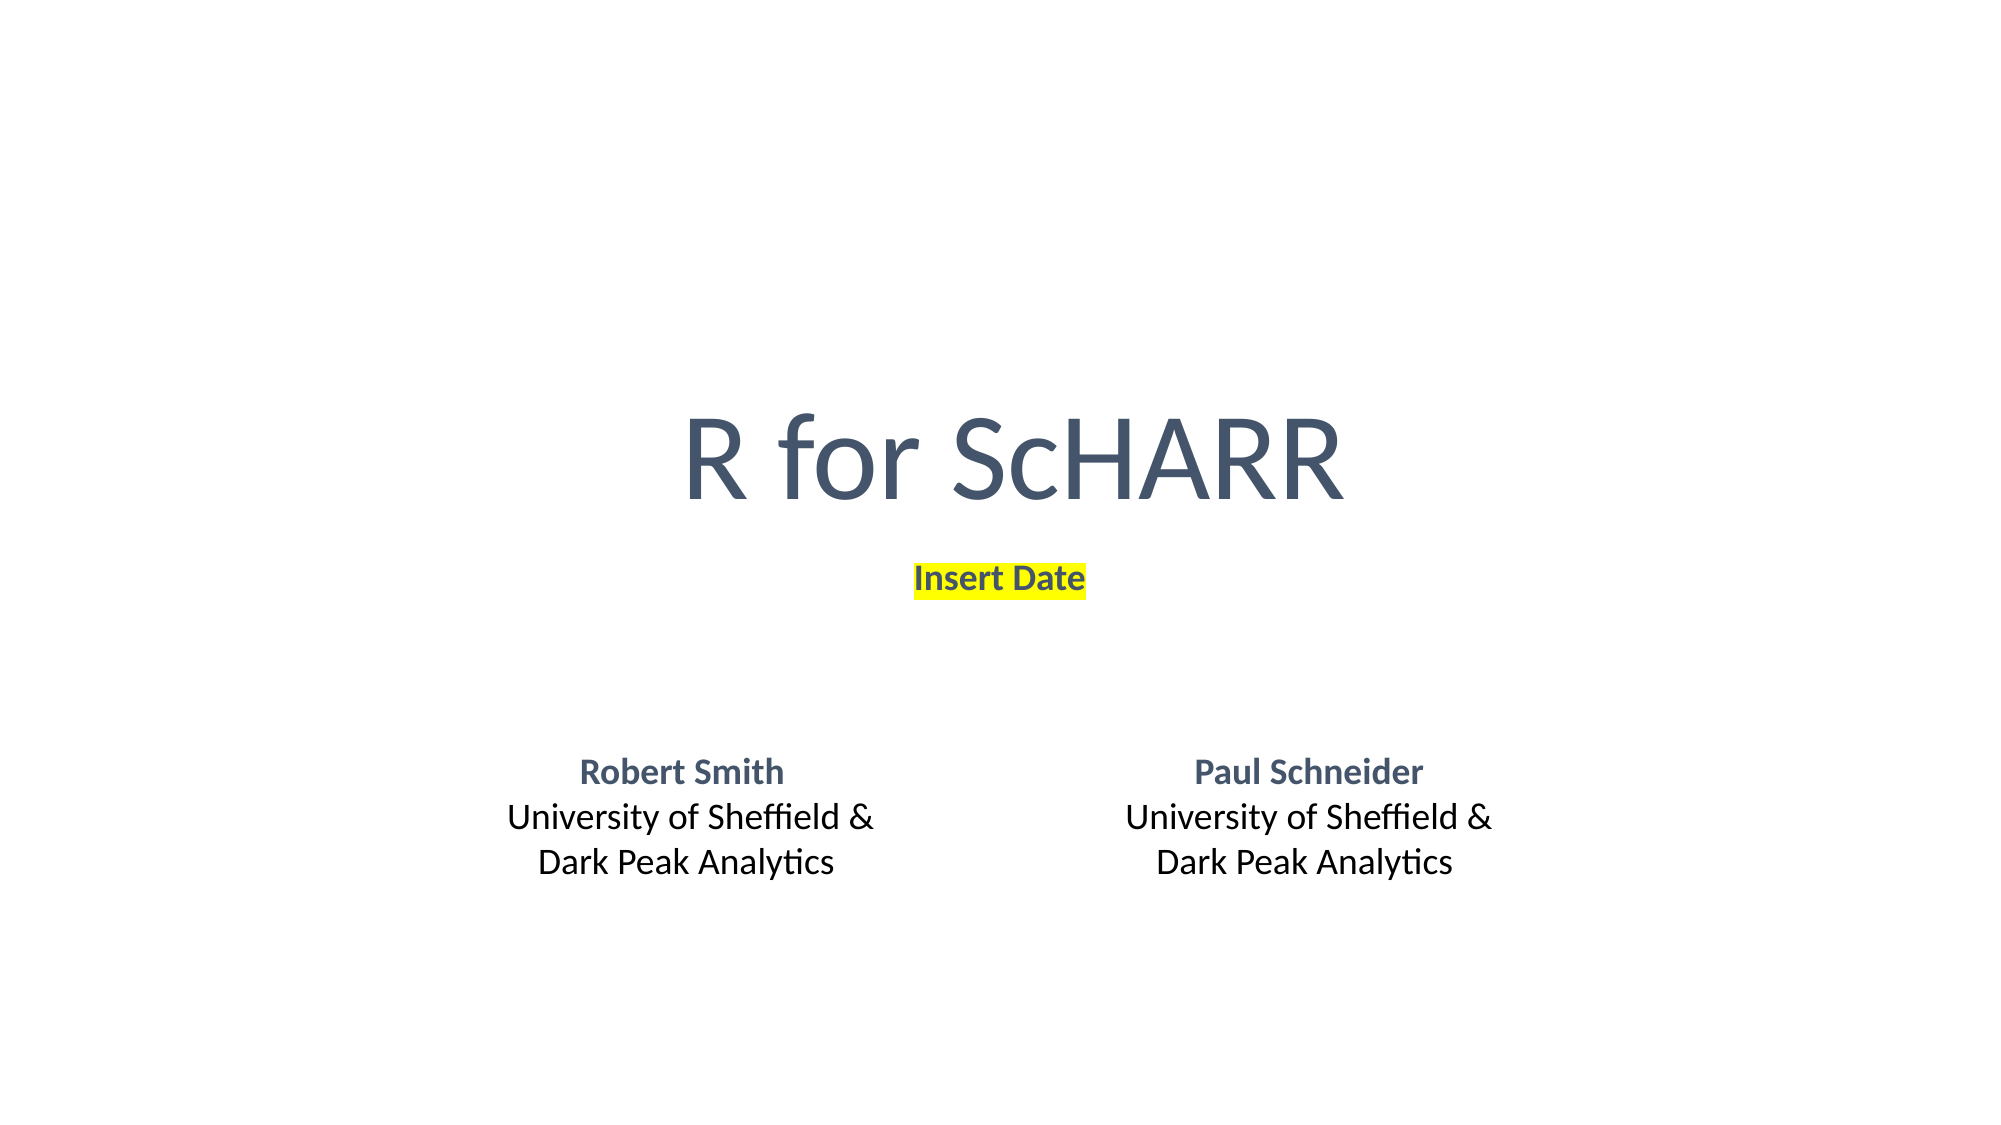

# R for ScHARR
Insert Date
Robert Smith
University of Sheffield &
Dark Peak Analytics
Paul Schneider
University of Sheffield &
Dark Peak Analytics